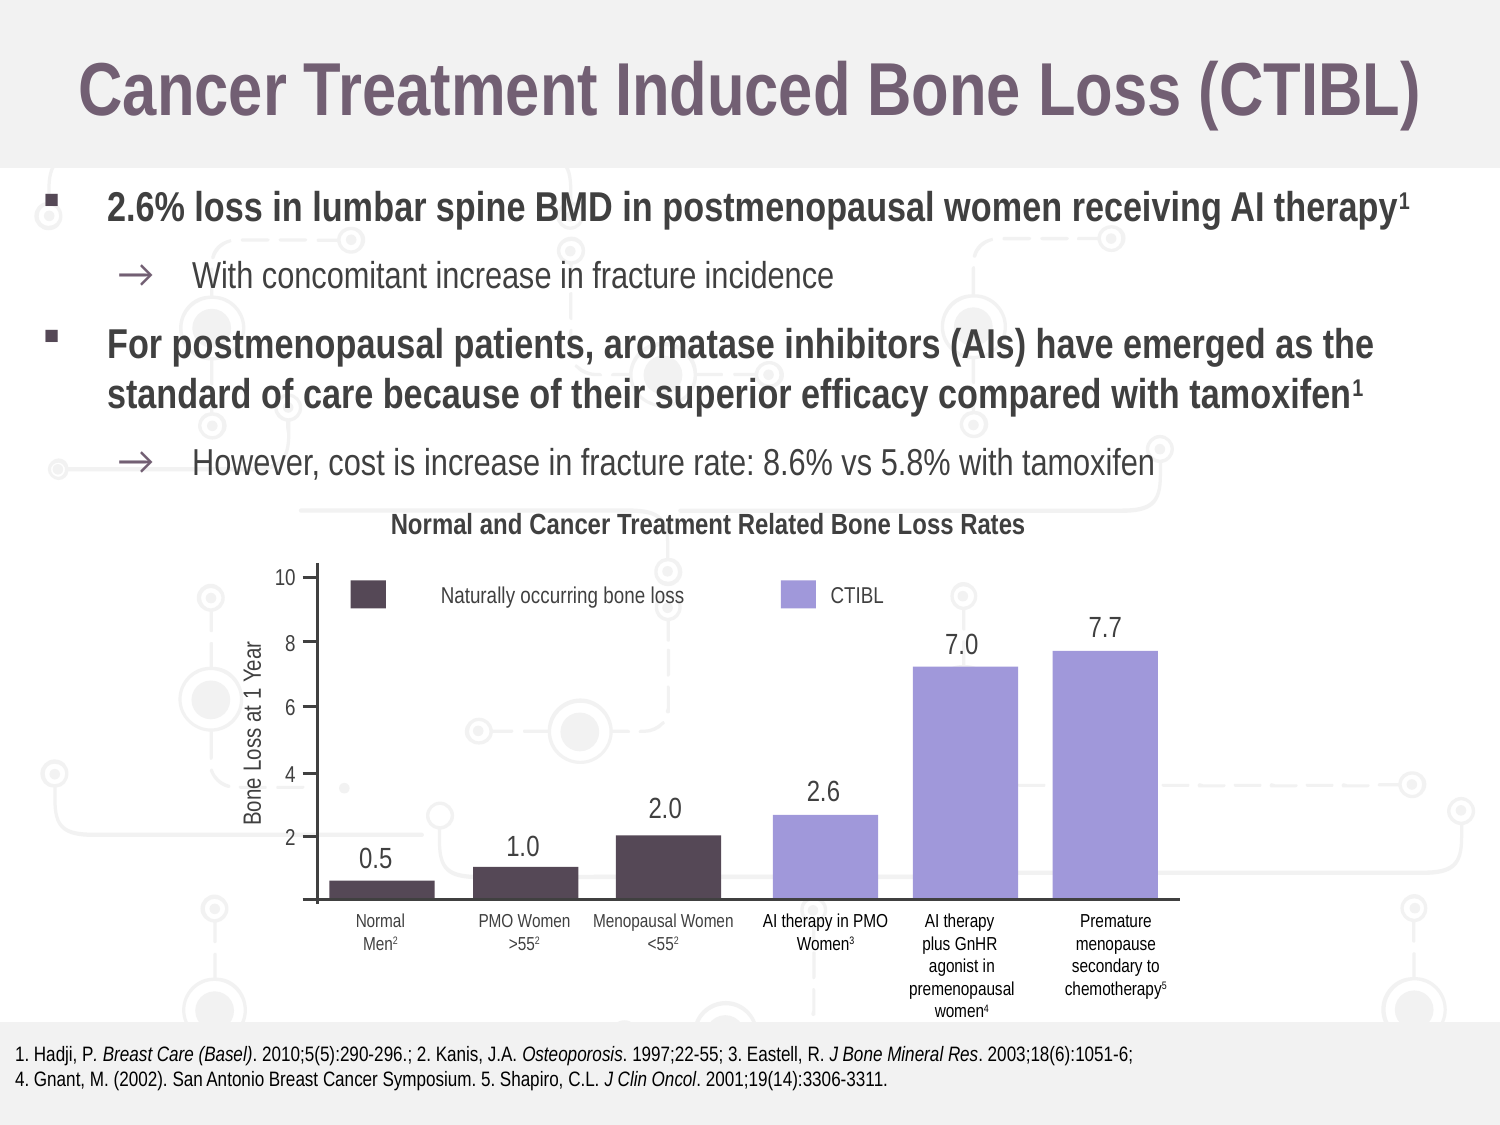

# Cancer Treatment Induced Bone Loss (CTIBL)
2.6% loss in lumbar spine BMD in postmenopausal women receiving AI therapy1
With concomitant increase in fracture incidence
For postmenopausal patients, aromatase inhibitors (AIs) have emerged as the standard of care because of their superior efficacy compared with tamoxifen1
However, cost is increase in fracture rate: 8.6% vs 5.8% with tamoxifen

Normal and Cancer Treatment Related Bone Loss Rates
10
Naturally occurring bone loss
CTIBL

7.7
7.0
8

6
Bone Loss at 1 Year
4
2.6
2.0

2
1.0
0.5

Normal Men2
PMO Women >552
Menopausal Women <552
AI therapy in PMO Women3
AI therapy
plus GnHR
agonist in premenopausal women4
Premature menopause secondary to chemotherapy5
1. Hadji, P. Breast Care (Basel). 2010;5(5):290-296.; 2. Kanis, J.A. Osteoporosis. 1997;22-55; 3. Eastell, R. J Bone Mineral Res. 2003;18(6):1051-6;
4. Gnant, M. (2002). San Antonio Breast Cancer Symposium. 5. Shapiro, C.L. J Clin Oncol. 2001;19(14):3306-3311.